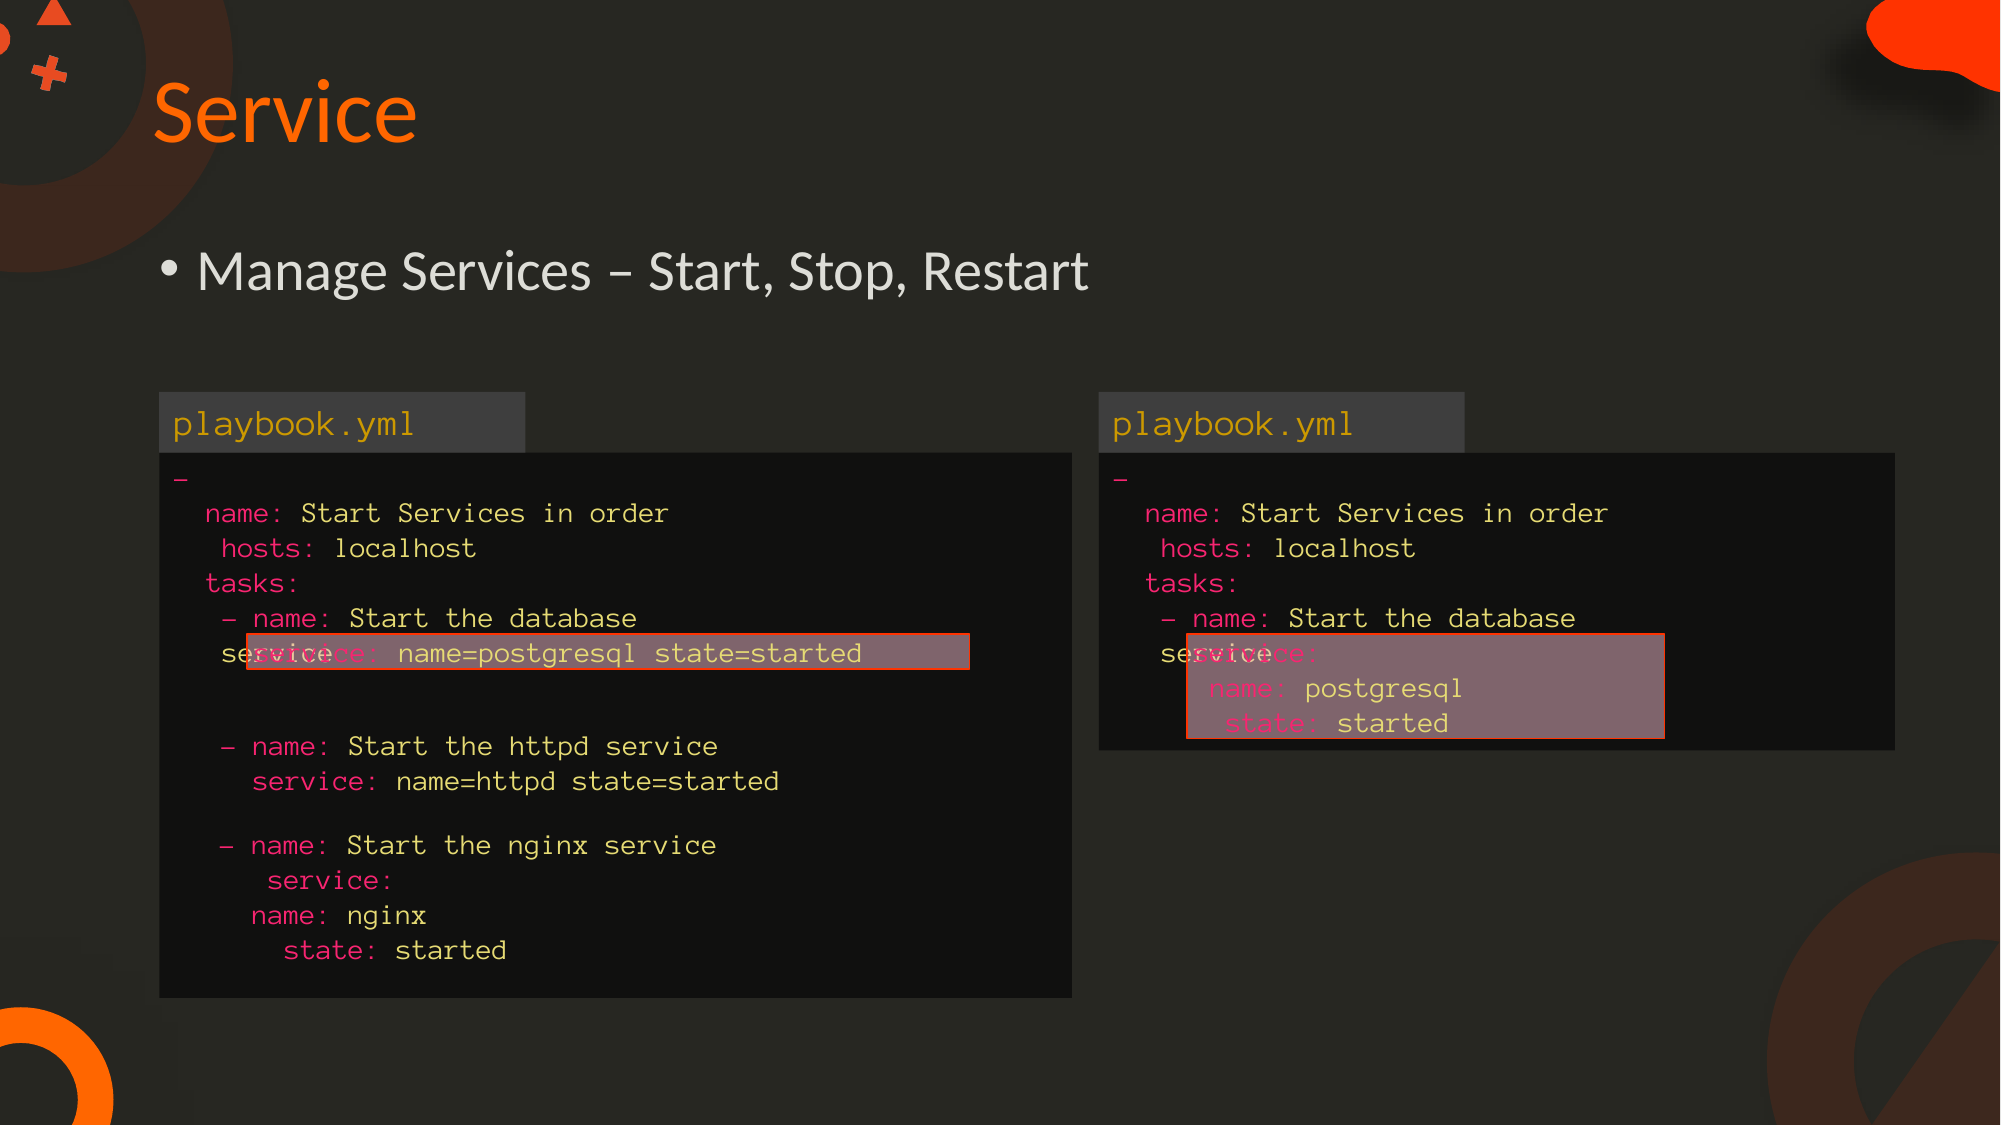

# Service
Manage Services – Start, Stop, Restart

playbook.yml
playbook.yml

-
-
name: Start Services in order  hosts: localhost
tasks:
- name: Start the database service
name: Start Services in order  hosts: localhost
tasks:
- name: Start the database service
service: name=postgresql state=started
service:
name: postgresql  state: started
- name: Start the httpd service
service: name=httpd state=started
- name: Start the nginx service  service:
name: nginx  state: started